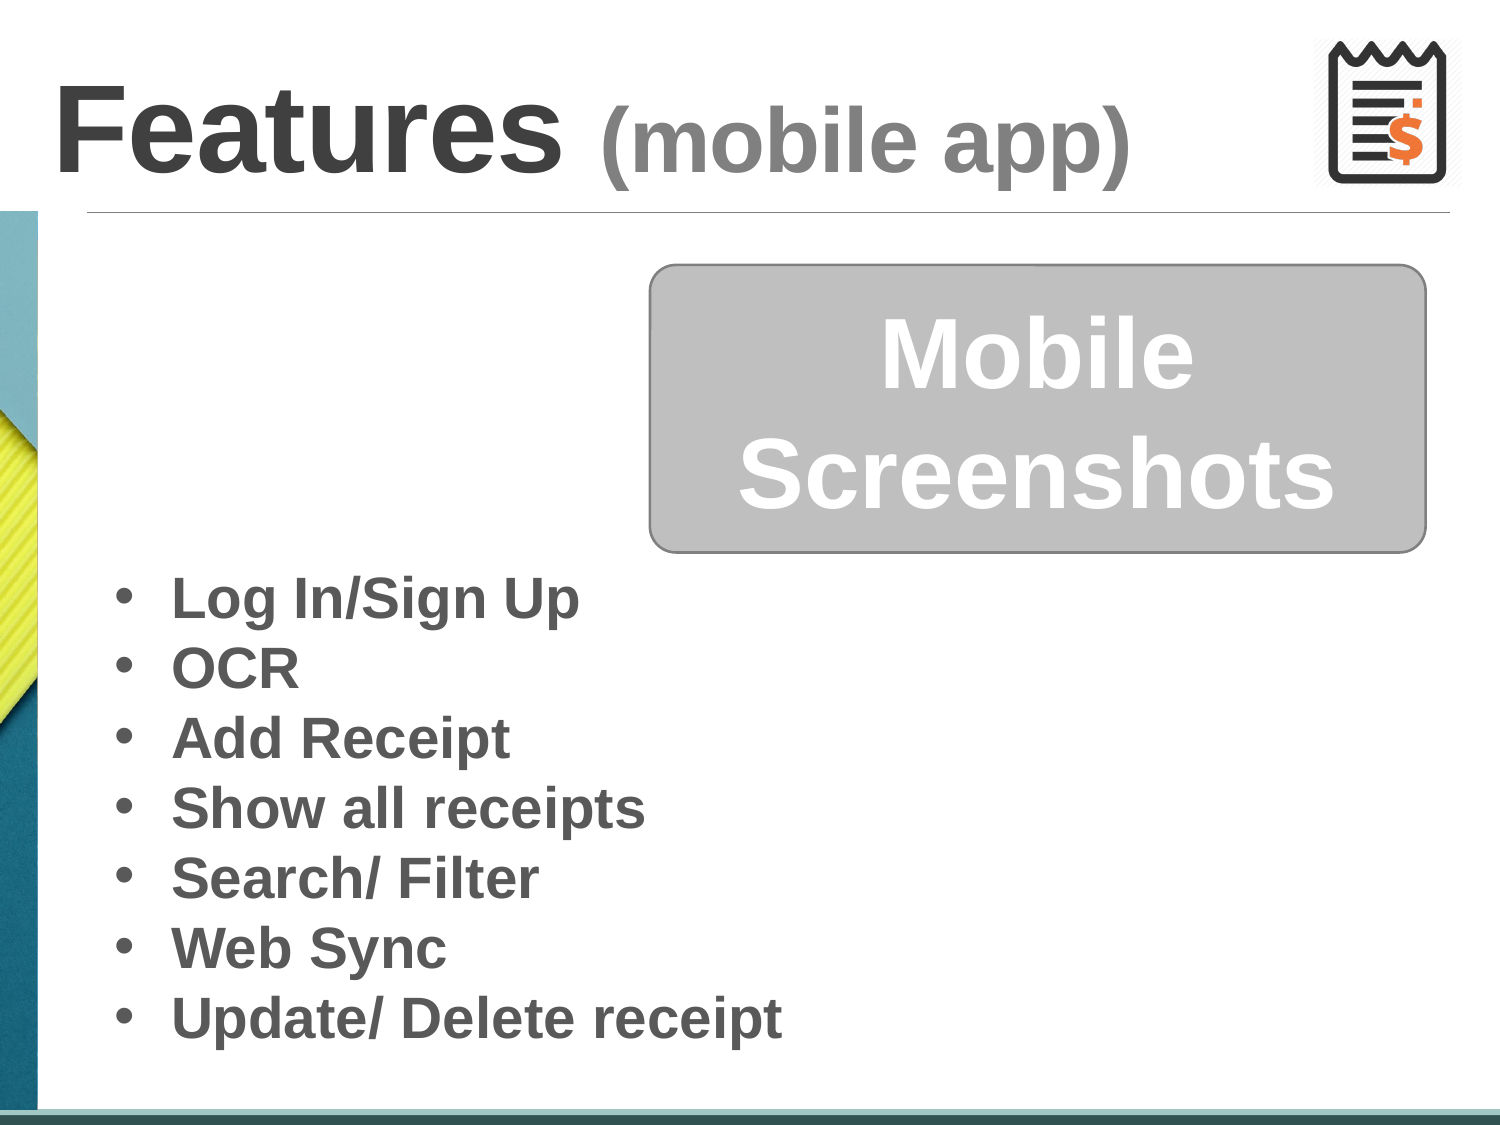

# Features (mobile app)
Mobile
Screenshots
Log In/Sign Up
OCR
Add Receipt
Show all receipts
Search/ Filter
Web Sync
Update/ Delete receipt